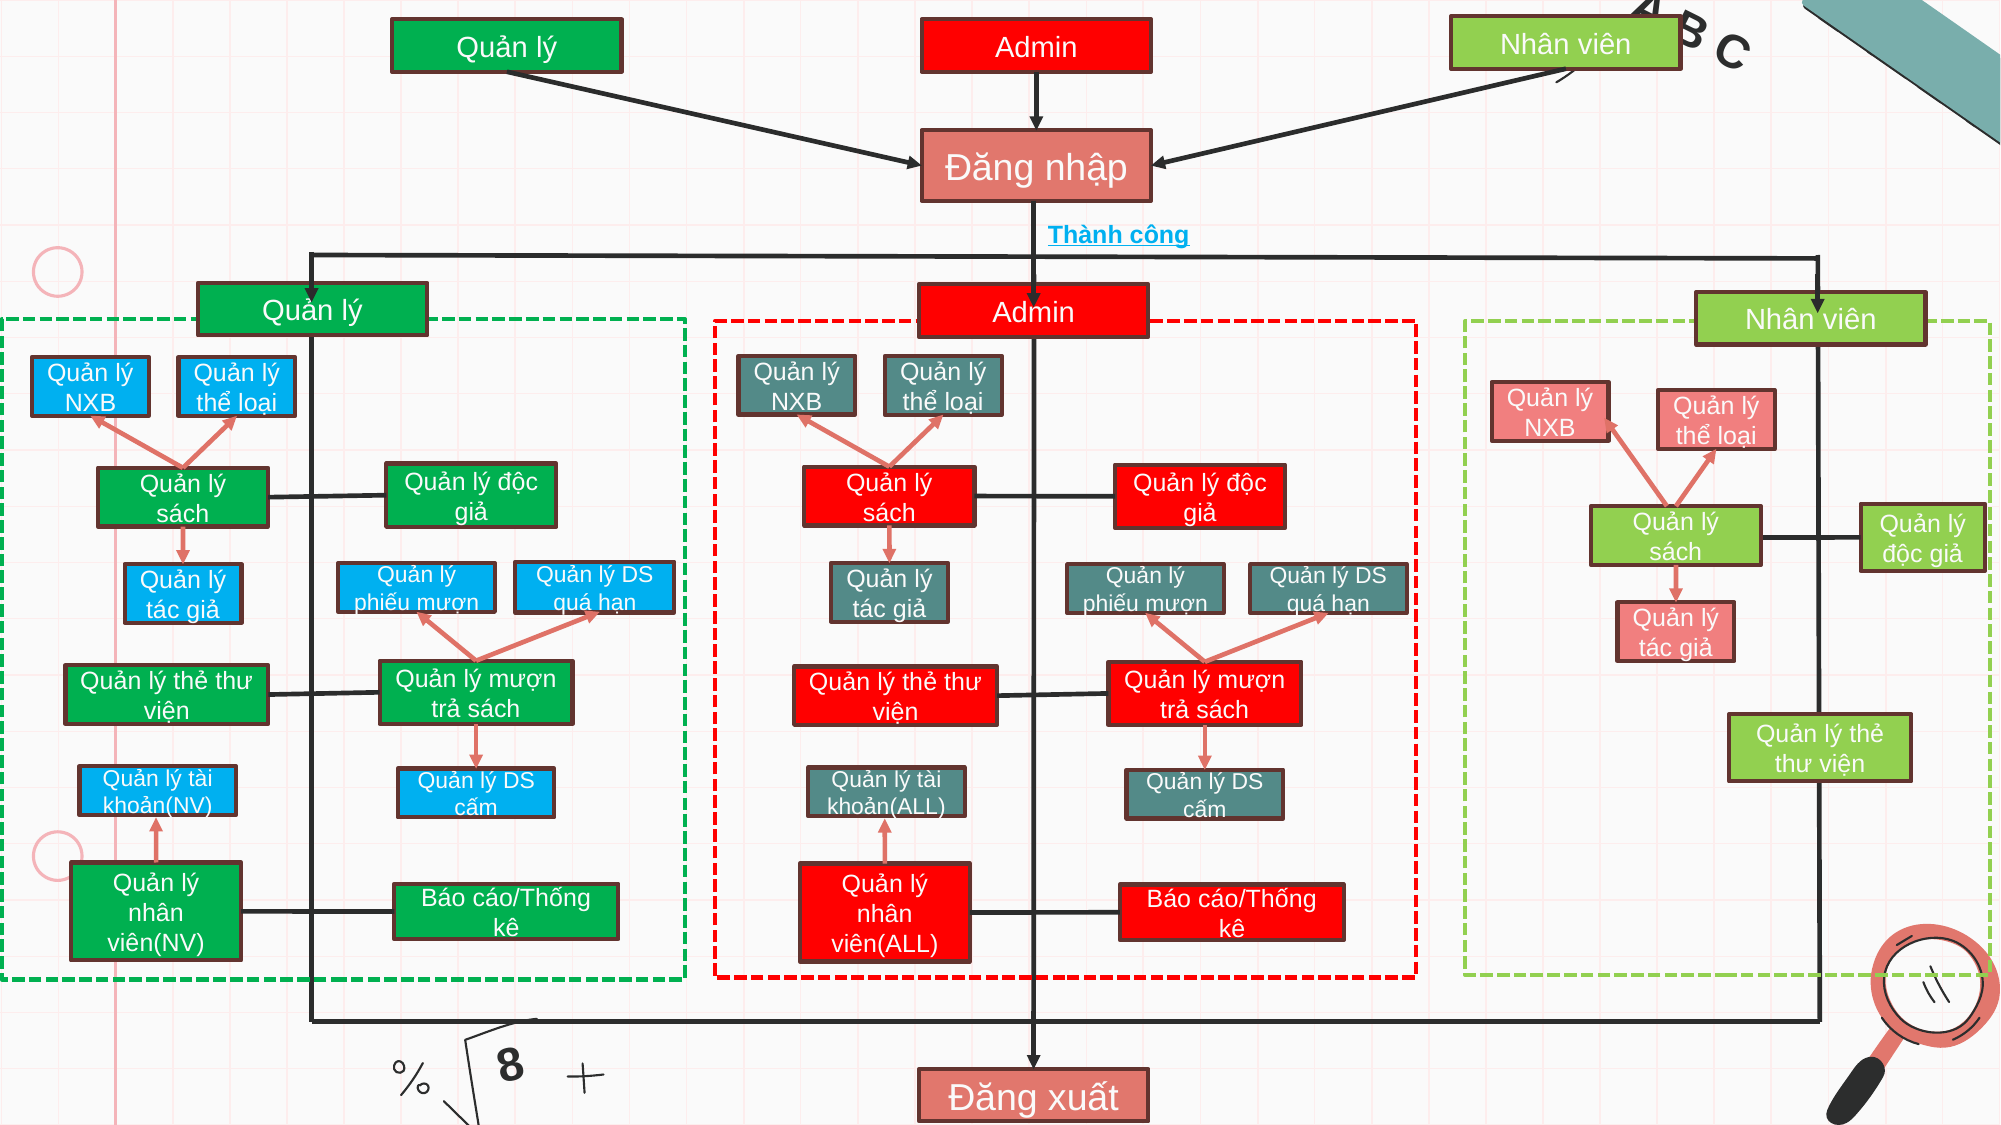

Nhân viên
Quản lý
Admin
Đăng nhập
Thành công
Quản lý
Admin
Nhân viên

Quản lý NXB
Quản lý thể loại
Quản lý NXB
Quản lý thể loại
Quản lý NXB
Quản lý thể loại
Quản lý độc giả
Quản lý độc giả
Quản lý sách
Quản lý sách
Quản lý độc giả
Quản lý sách
Quản lý DS quá hạn
Quản lý tác giả
Quản lý phiếu mượn
Quản lý tác giả
Quản lý phiếu mượn
Quản lý DS quá hạn
Quản lý tác giả
Quản lý mượn trả sách
Quản lý mượn trả sách
Quản lý thẻ thư viện
Quản lý thẻ thư viện
Quản lý thẻ thư viện
Quản lý tài khoản(NV)
Quản lý tài khoản(ALL)
Quản lý DS cấm
Quản lý DS cấm
Quản lý nhân viên(NV)
Quản lý nhân viên(ALL)
Báo cáo/Thống kê
Báo cáo/Thống kê
Đăng xuất